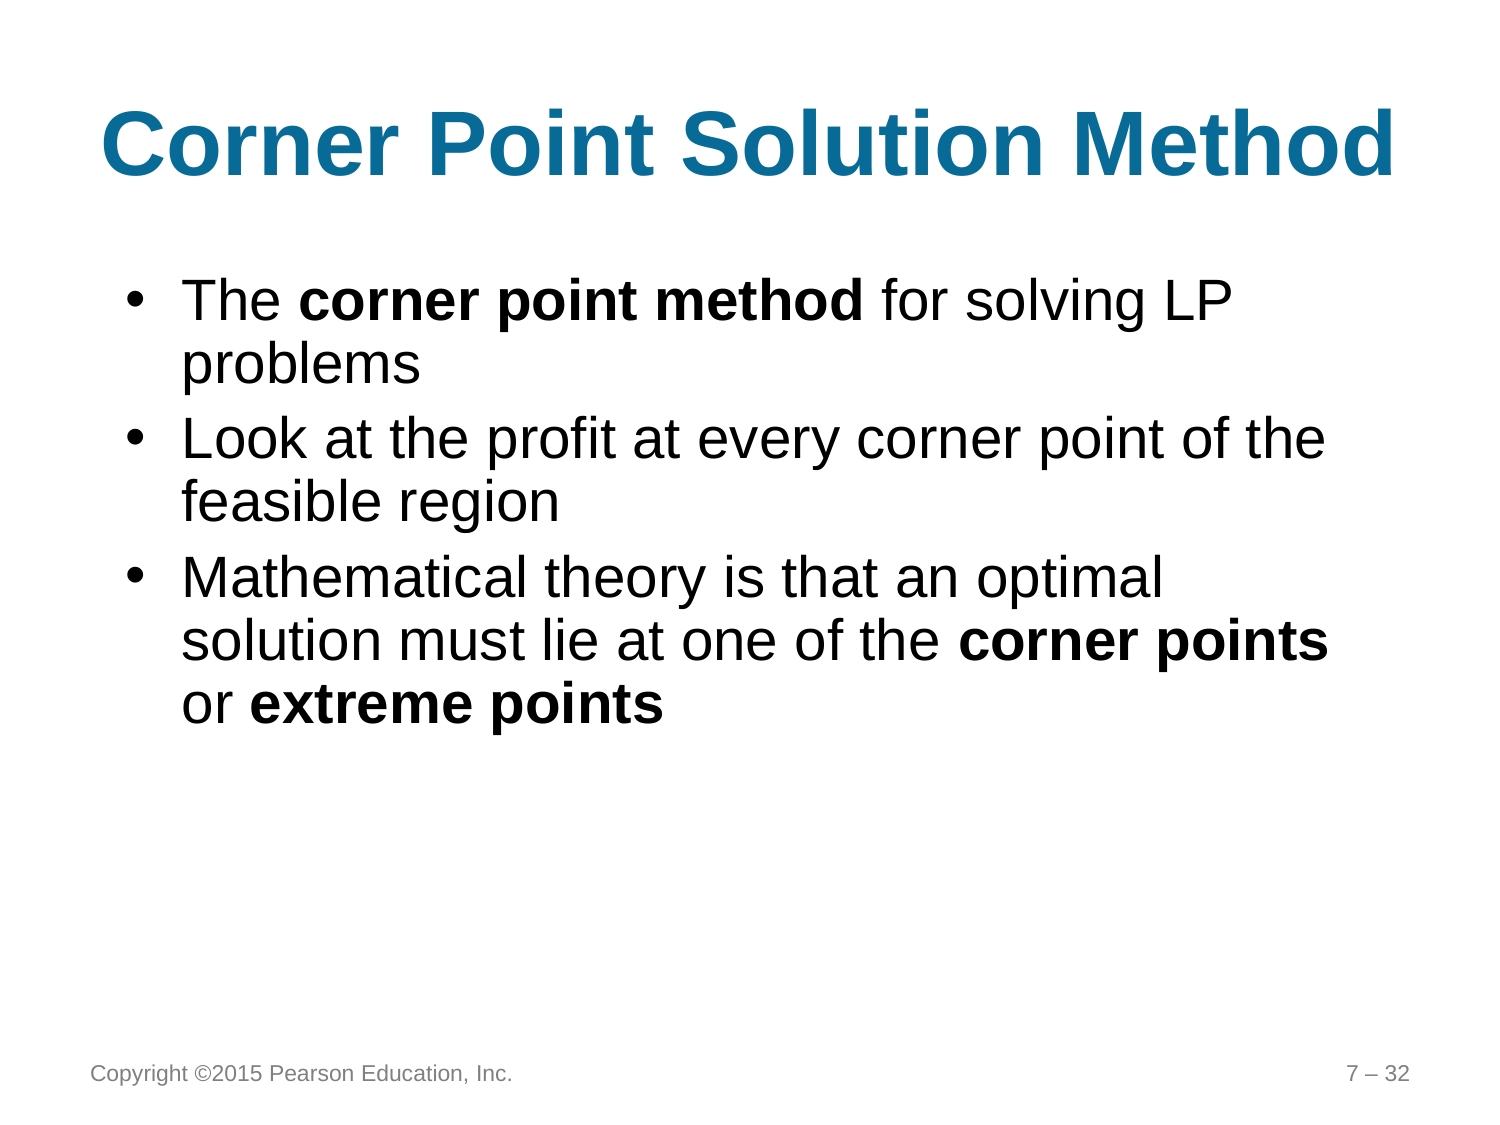

# Corner Point Solution Method
The corner point method for solving LP problems
Look at the profit at every corner point of the feasible region
Mathematical theory is that an optimal solution must lie at one of the corner points or extreme points
Copyright ©2015 Pearson Education, Inc.
7 – 32